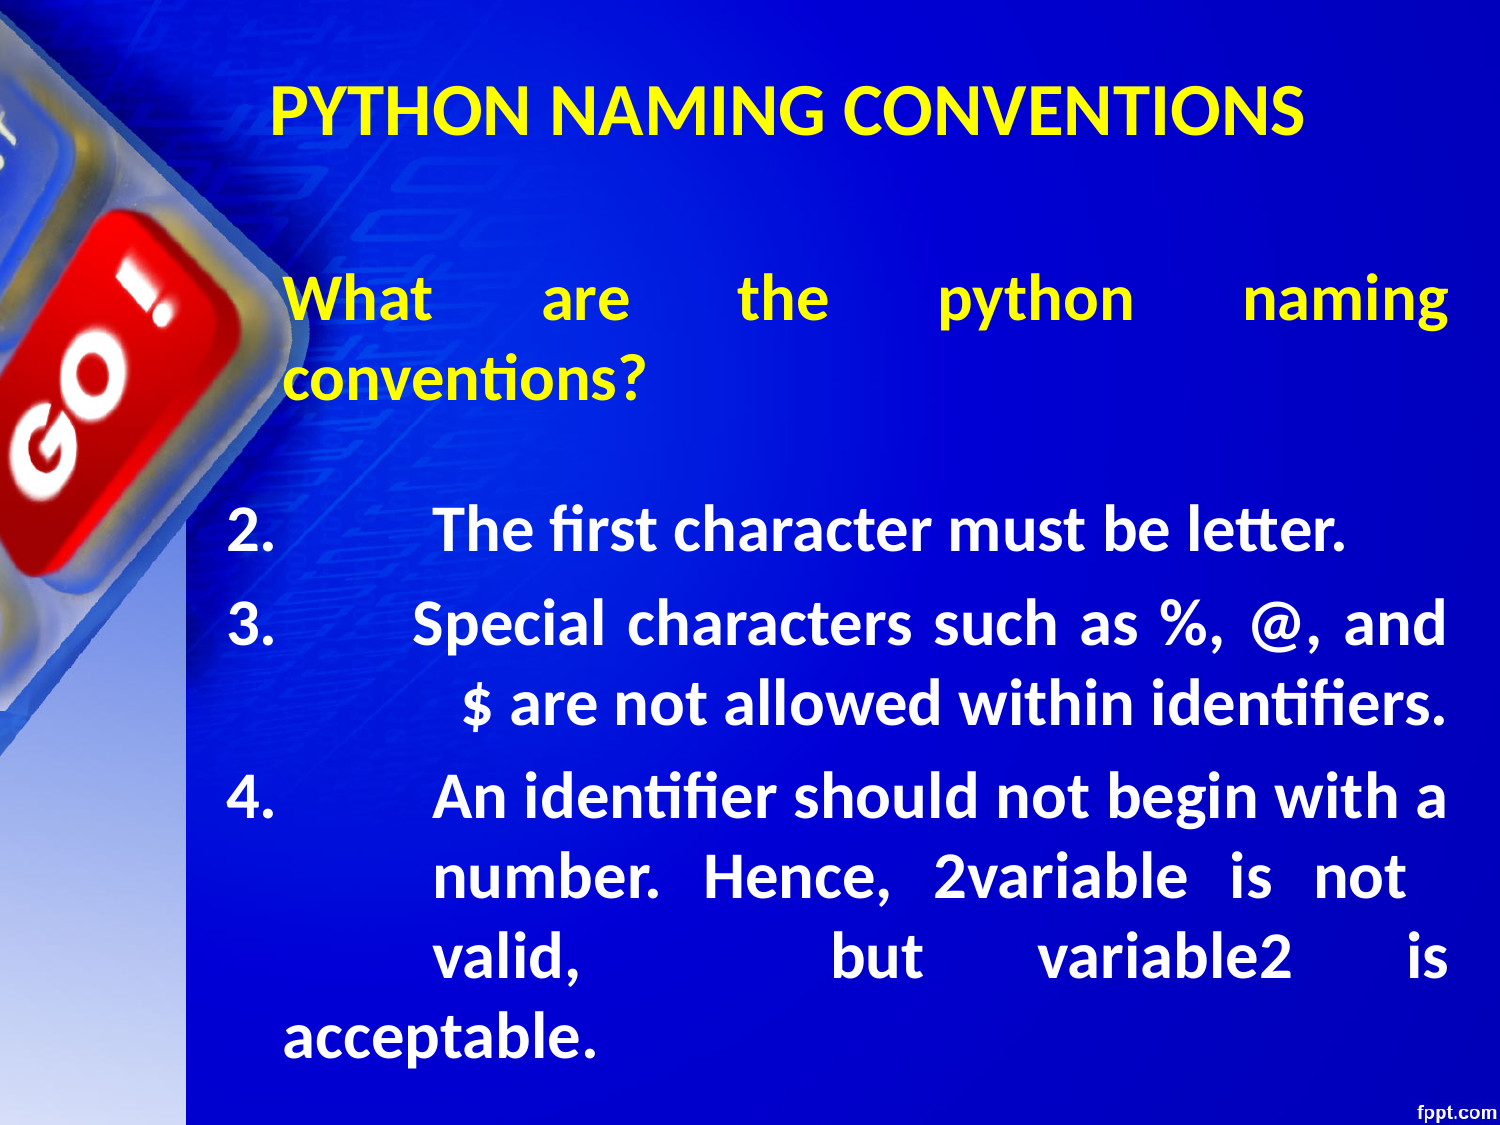

# PYTHON NAMING CONVENTIONS
	What are the python naming conventions?

2.		The first character must be letter.
     Special characters such as %, @, and 	$ are not allowed within identifiers.
4.		An identifier should not begin with a 	number. Hence, 2variable is not  	valid, 	but variable2 is acceptable.